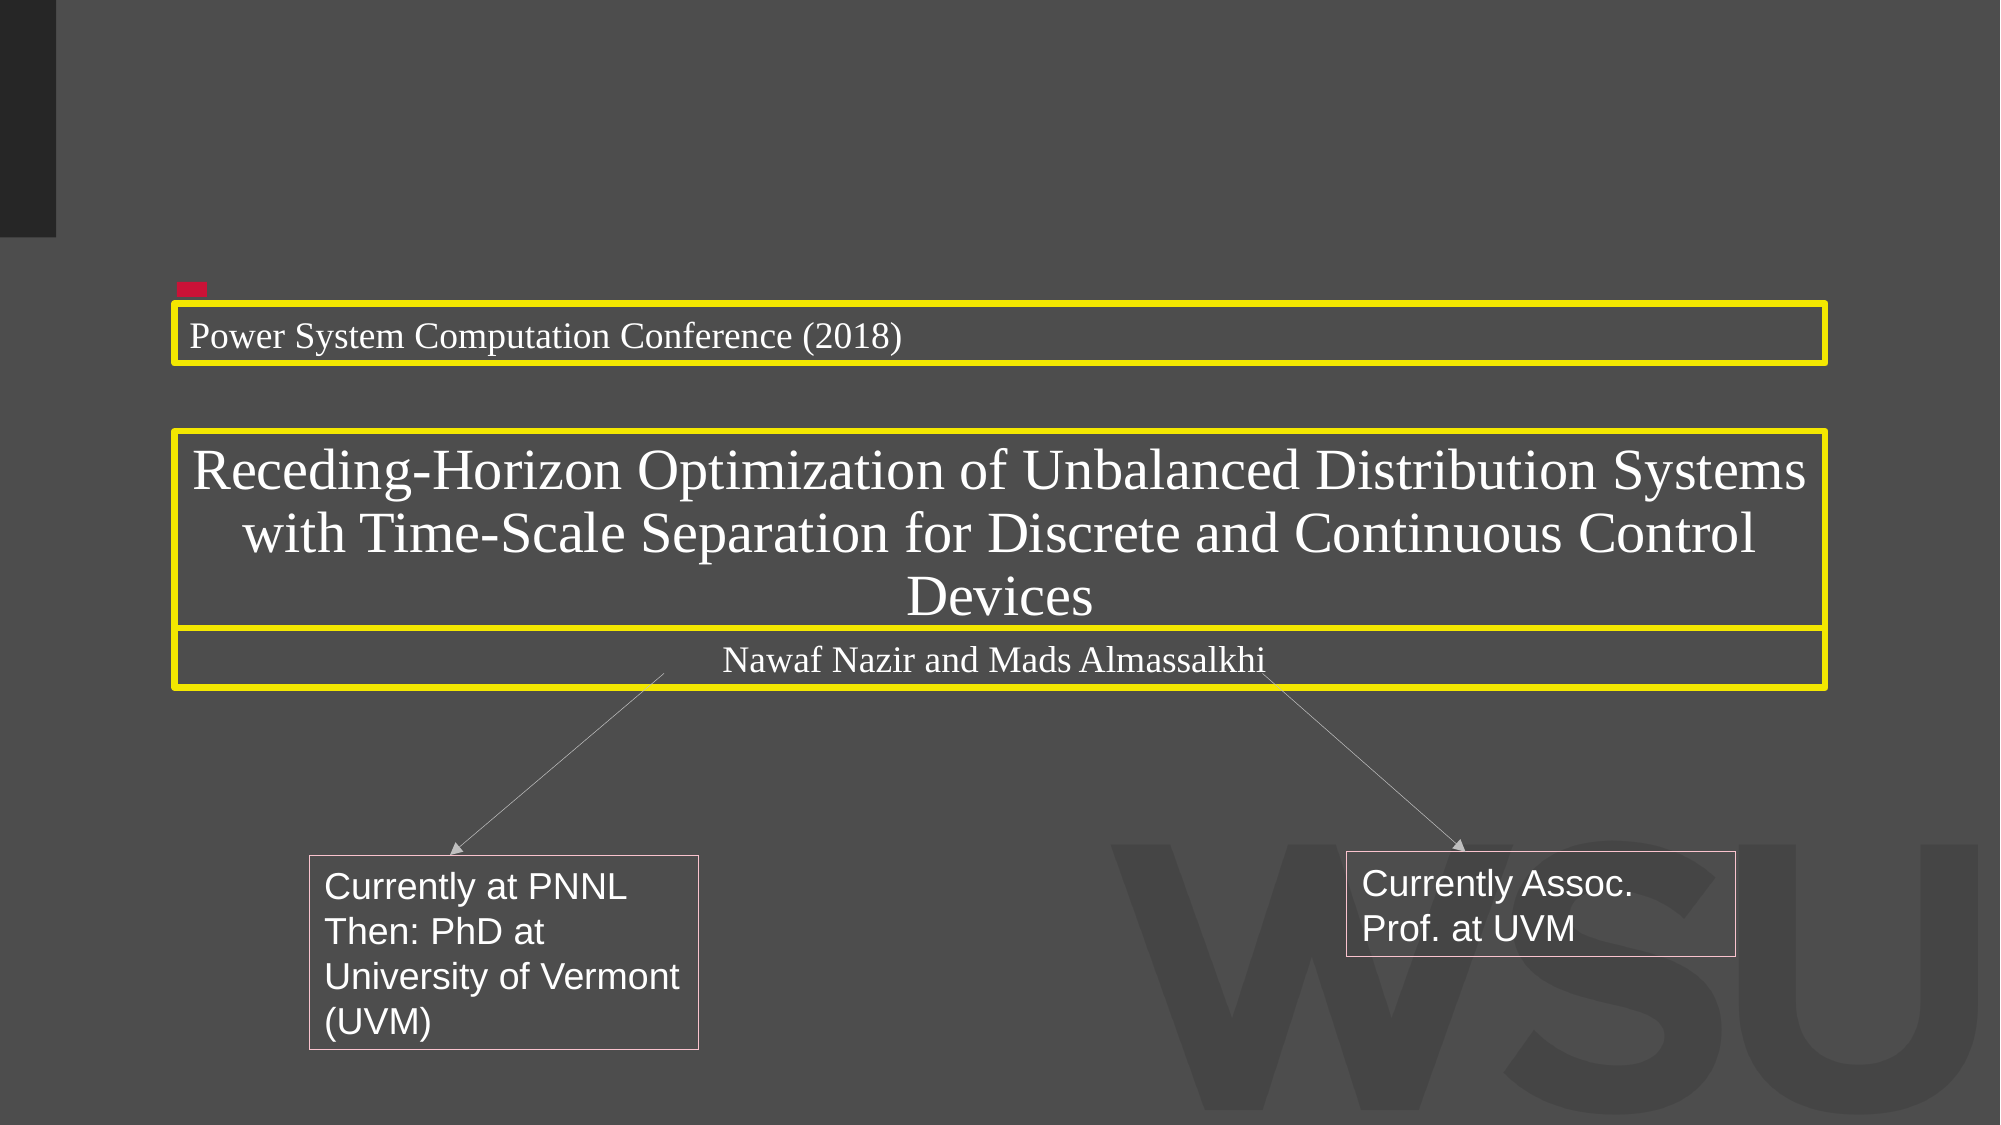

Power System Computation Conference (2018)
# Receding-Horizon Optimization of Unbalanced Distribution Systems with Time-Scale Separation for Discrete and Continuous Control Devices
Nawaf Nazir and Mads Almassalkhi
Currently Assoc. Prof. at UVM
Currently at PNNL
Then: PhD at University of Vermont (UVM)